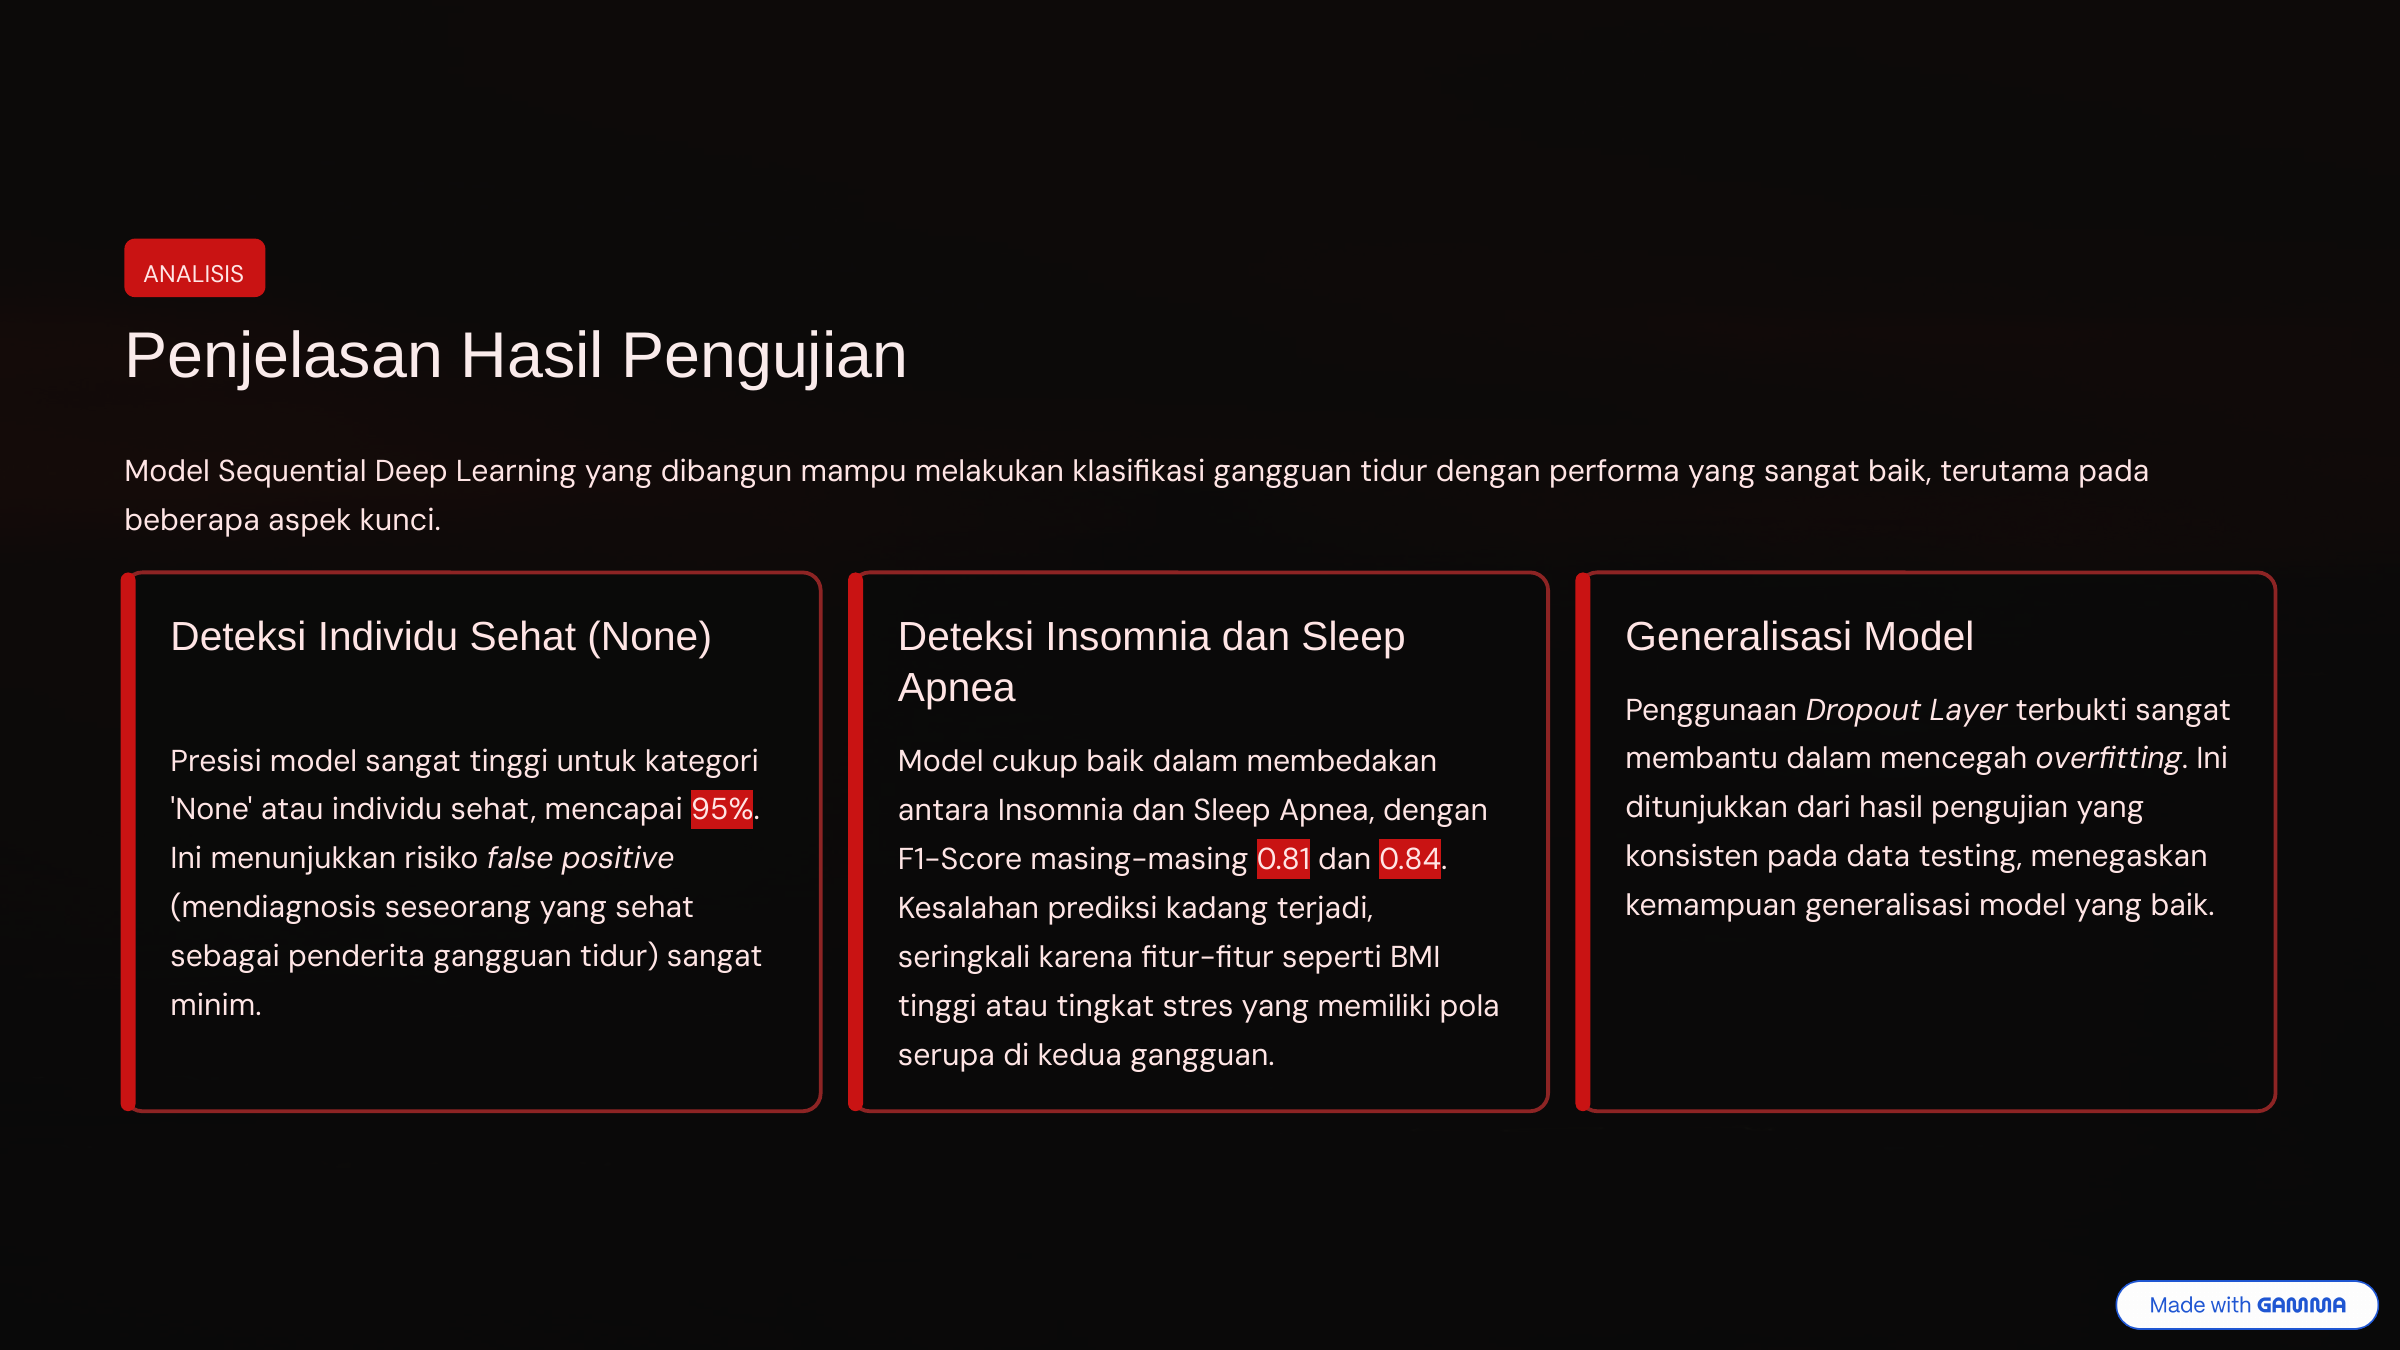

ANALISIS
Penjelasan Hasil Pengujian
Model Sequential Deep Learning yang dibangun mampu melakukan klasifikasi gangguan tidur dengan performa yang sangat baik, terutama pada beberapa aspek kunci.

Deteksi Individu Sehat (None)
Deteksi Insomnia dan Sleep Apnea
Generalisasi Model
Penggunaan Dropout Layer terbukti sangat membantu dalam mencegah overfitting. Ini ditunjukkan dari hasil pengujian yang konsisten pada data testing, menegaskan kemampuan generalisasi model yang baik.
Presisi model sangat tinggi untuk kategori 'None' atau individu sehat, mencapai 95%. Ini menunjukkan risiko false positive (mendiagnosis seseorang yang sehat sebagai penderita gangguan tidur) sangat minim.
Model cukup baik dalam membedakan antara Insomnia dan Sleep Apnea, dengan F1-Score masing-masing 0.81 dan 0.84. Kesalahan prediksi kadang terjadi, seringkali karena fitur-fitur seperti BMI tinggi atau tingkat stres yang memiliki pola serupa di kedua gangguan.